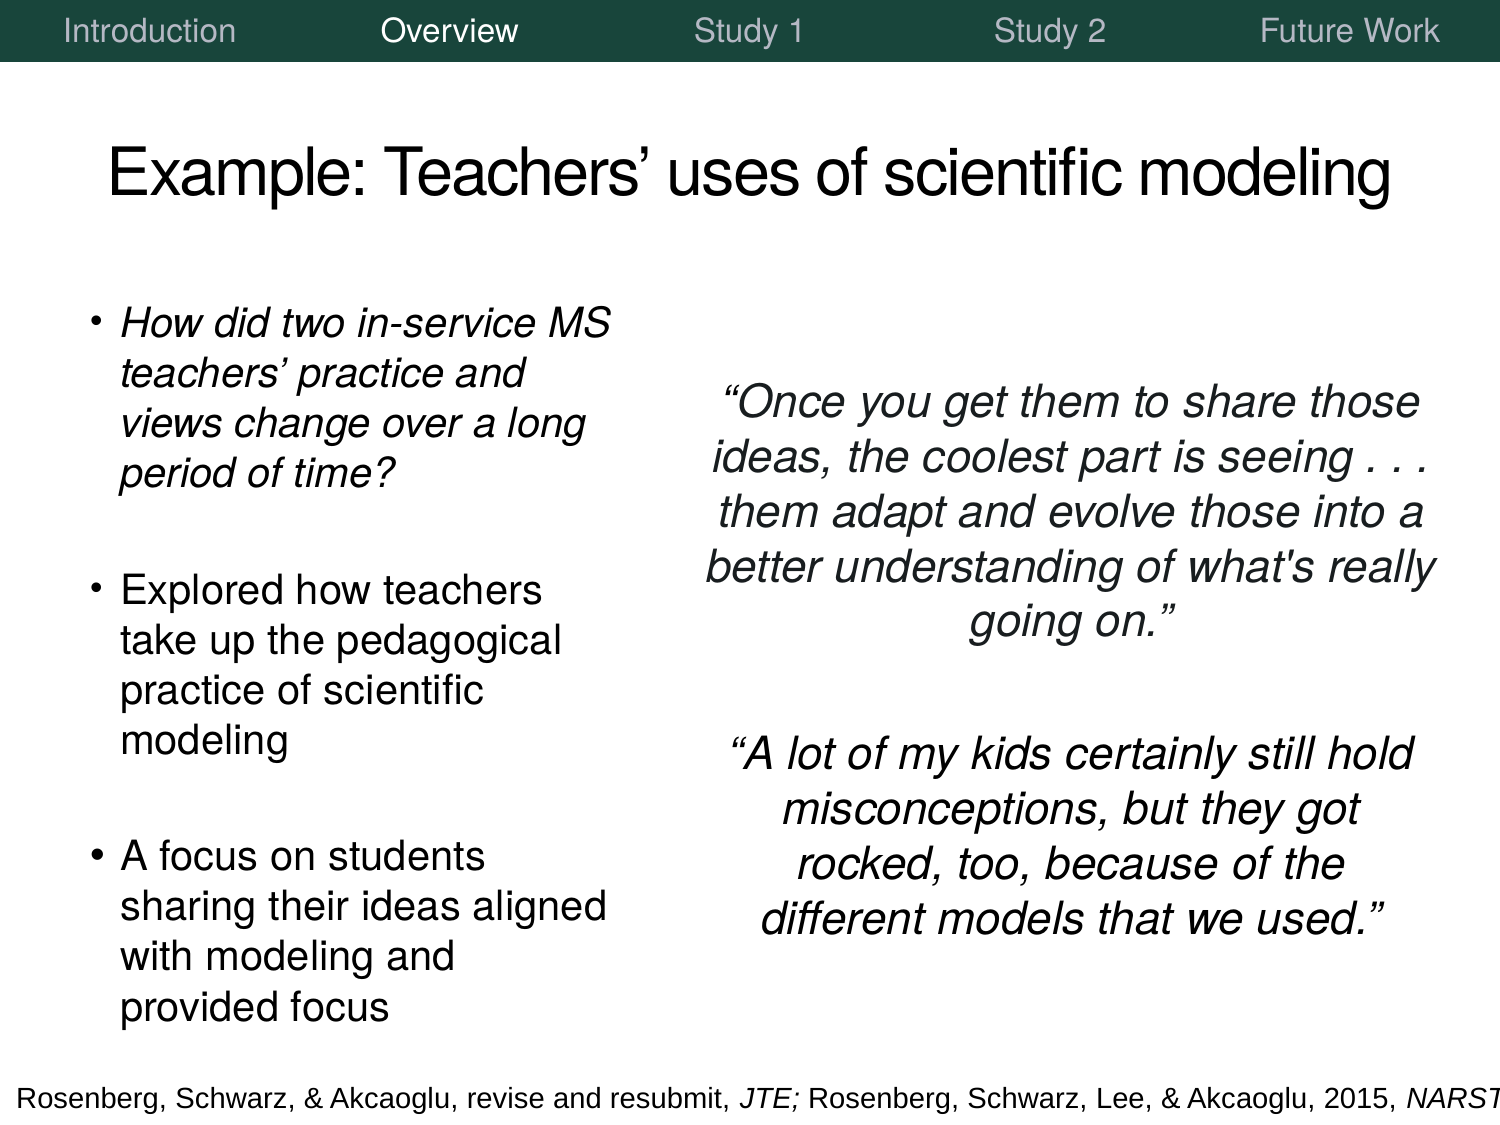

| Introduction | Overview | Study 1 | Study 2 | Future Work |
| --- | --- | --- | --- | --- |
# Example: Teachers’ uses of scientific modeling
How did two in-service MS teachers’ practice and views change over a long period of time?

Explored how teachers take up the pedagogical practice of scientific modeling

A focus on students sharing their ideas aligned with modeling and provided focus
“Once you get them to share those ideas, the coolest part is seeing . . . them adapt and evolve those into a better understanding of what's really going on.”
“A lot of my kids certainly still hold misconceptions, but they got rocked, too, because of the different models that we used.”
Rosenberg, Schwarz, & Akcaoglu, revise and resubmit, JTE; Rosenberg, Schwarz, Lee, & Akcaoglu, 2015, NARST